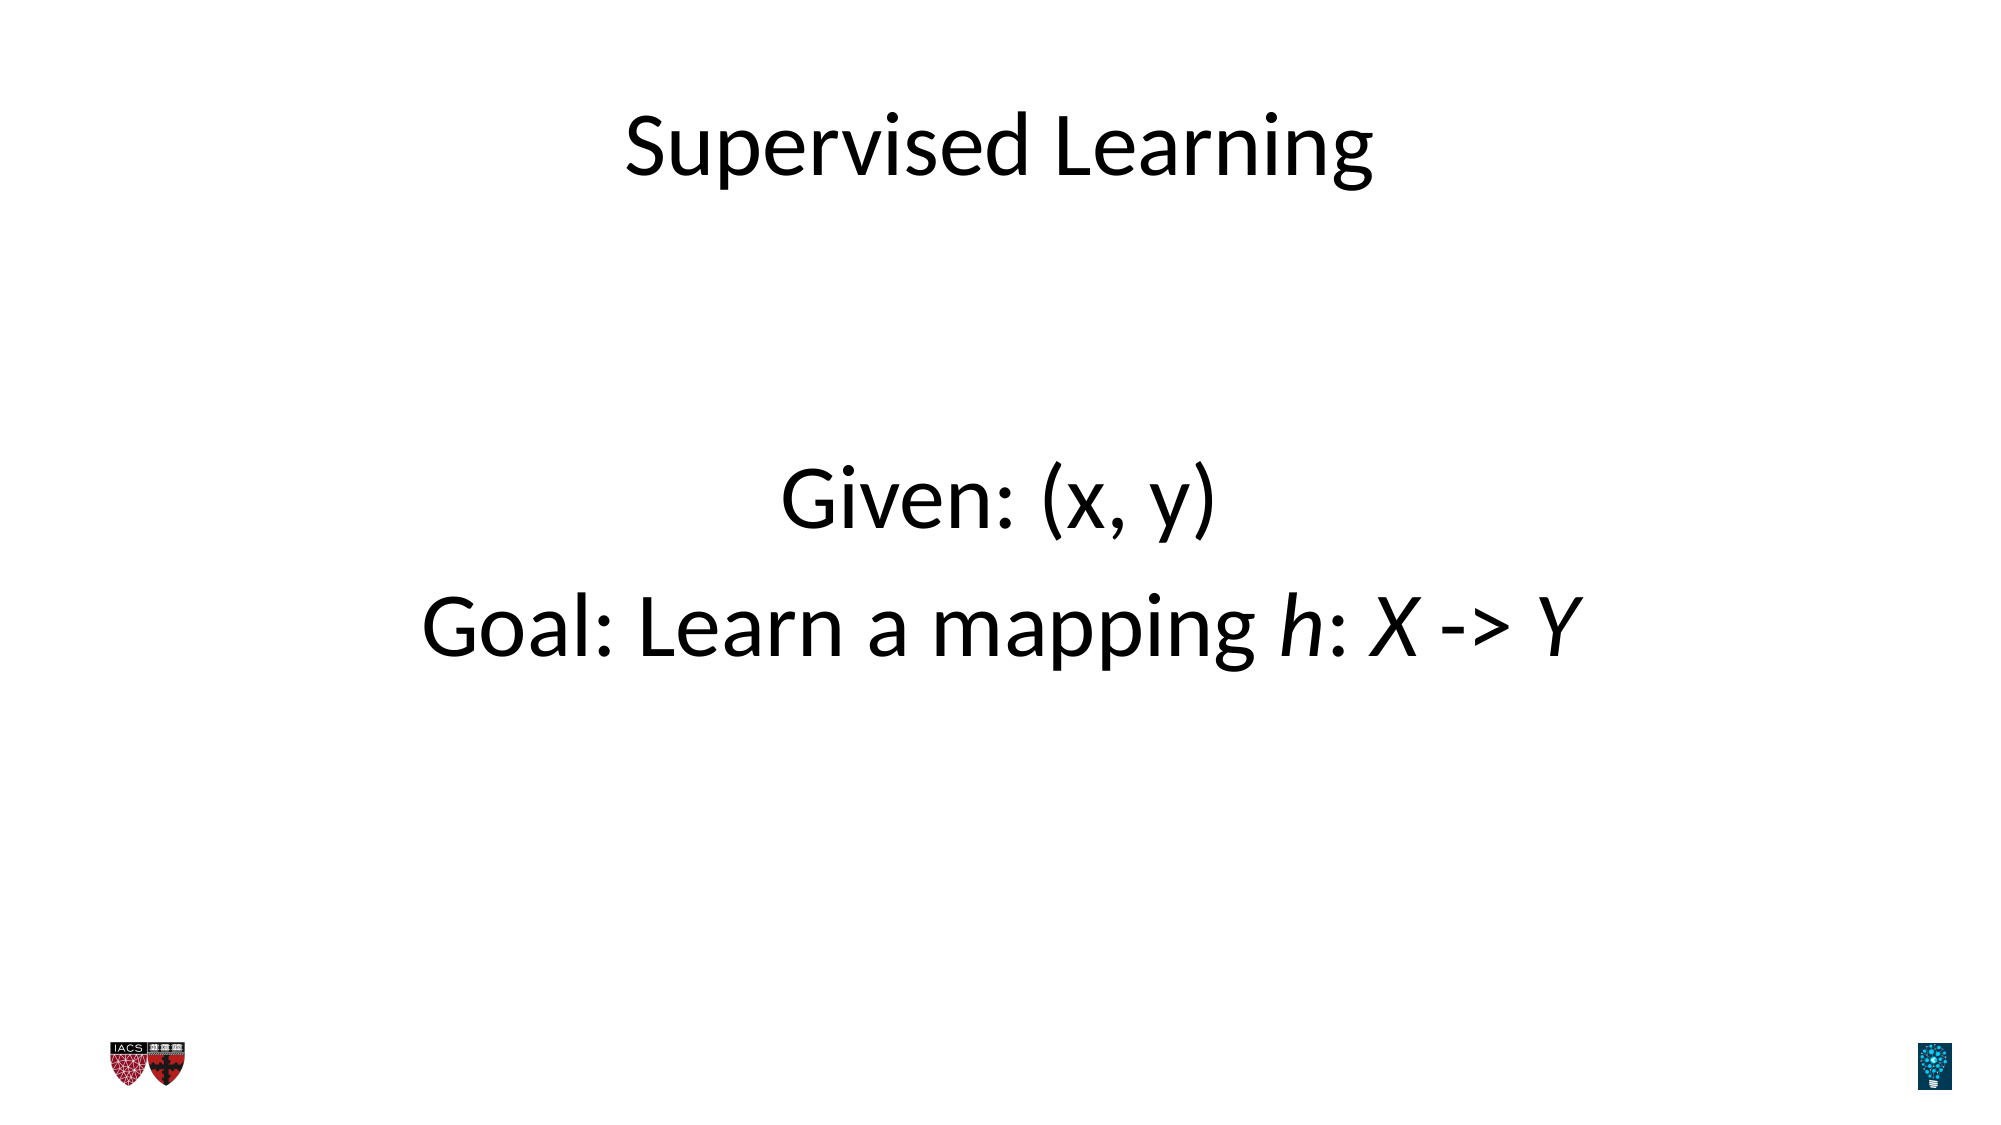

# Supervised Learning
Given: (x, y)
Goal: Learn a mapping h: X -> Y